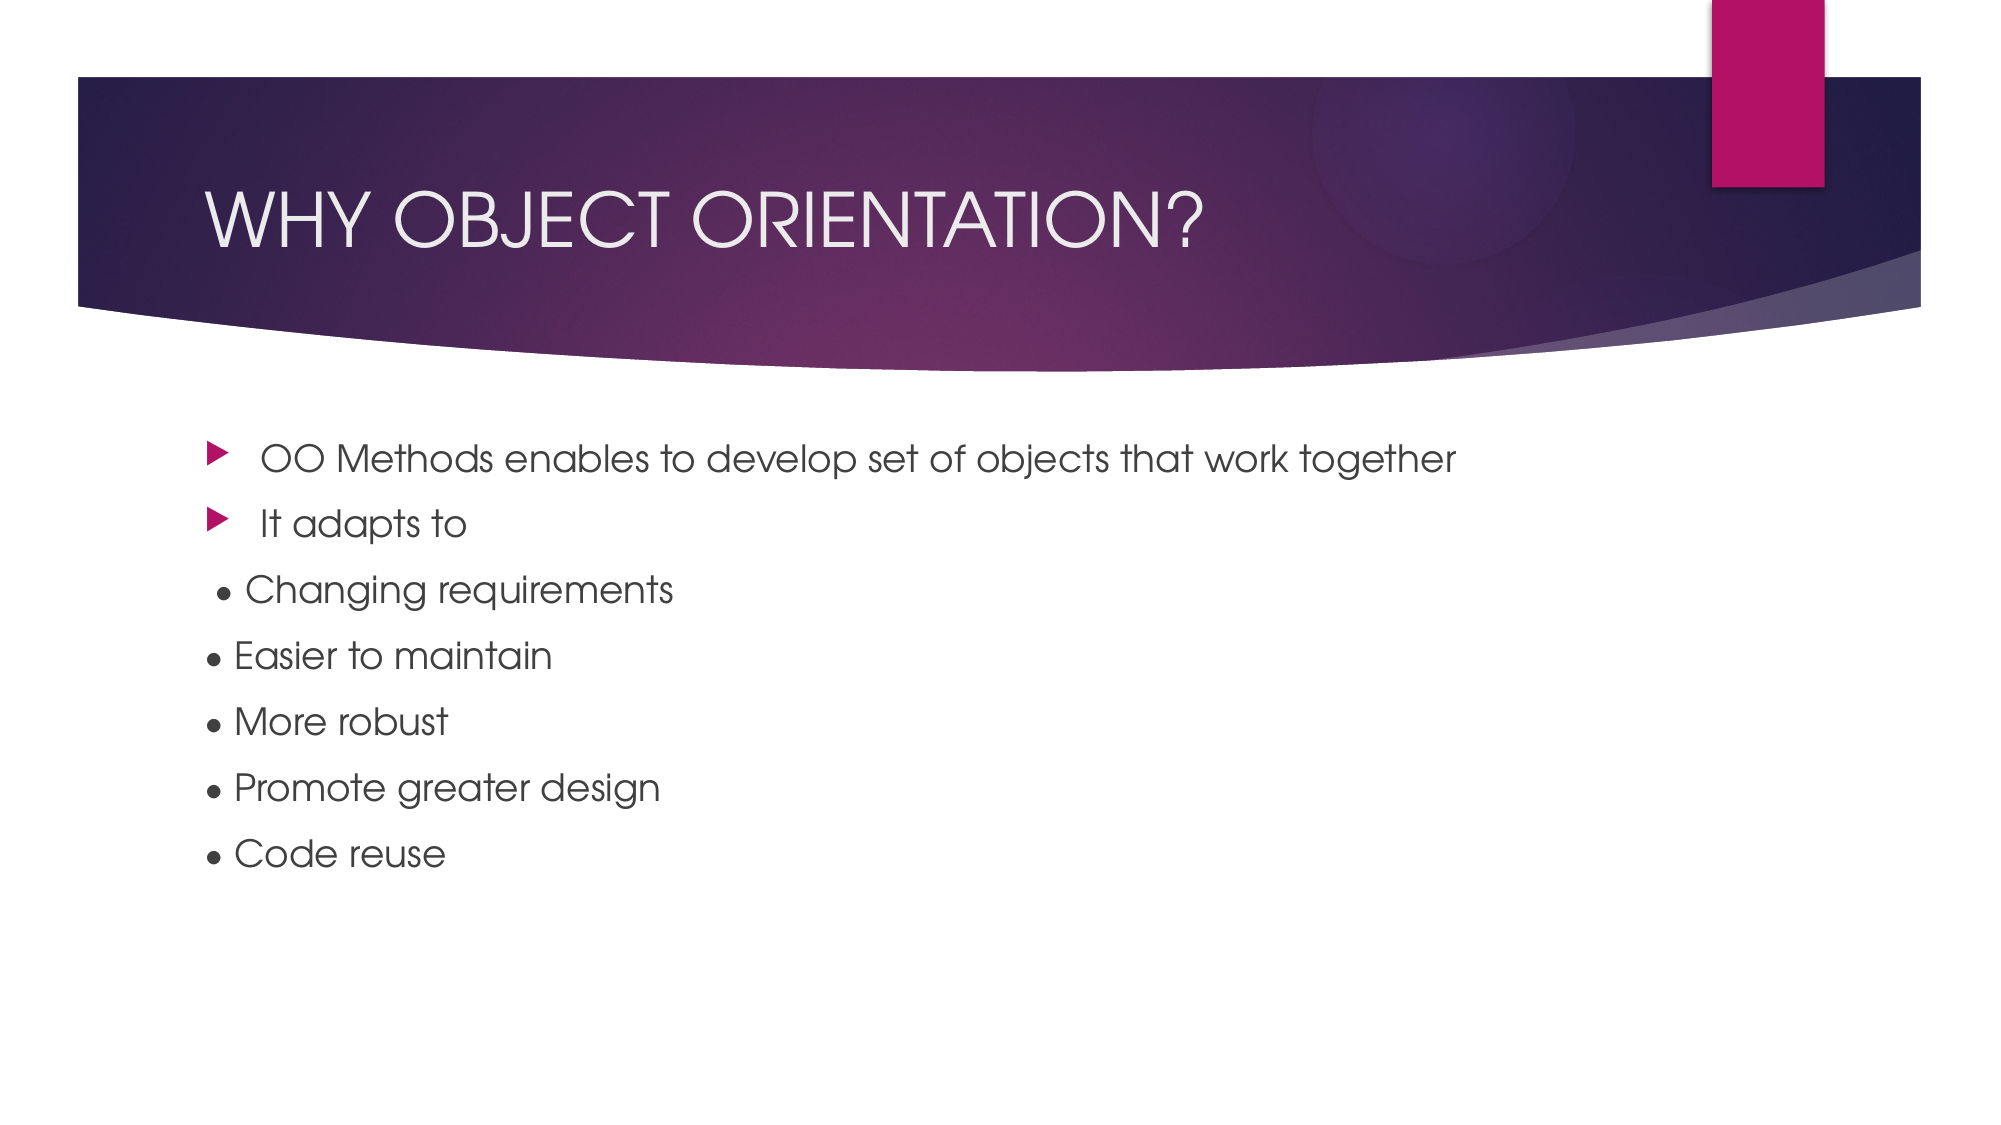

# WHY OBJECT ORIENTATION?
OO Methods enables to develop set of objects that work together
It adapts to
 • Changing requirements
• Easier to maintain
• More robust
• Promote greater design
• Code reuse